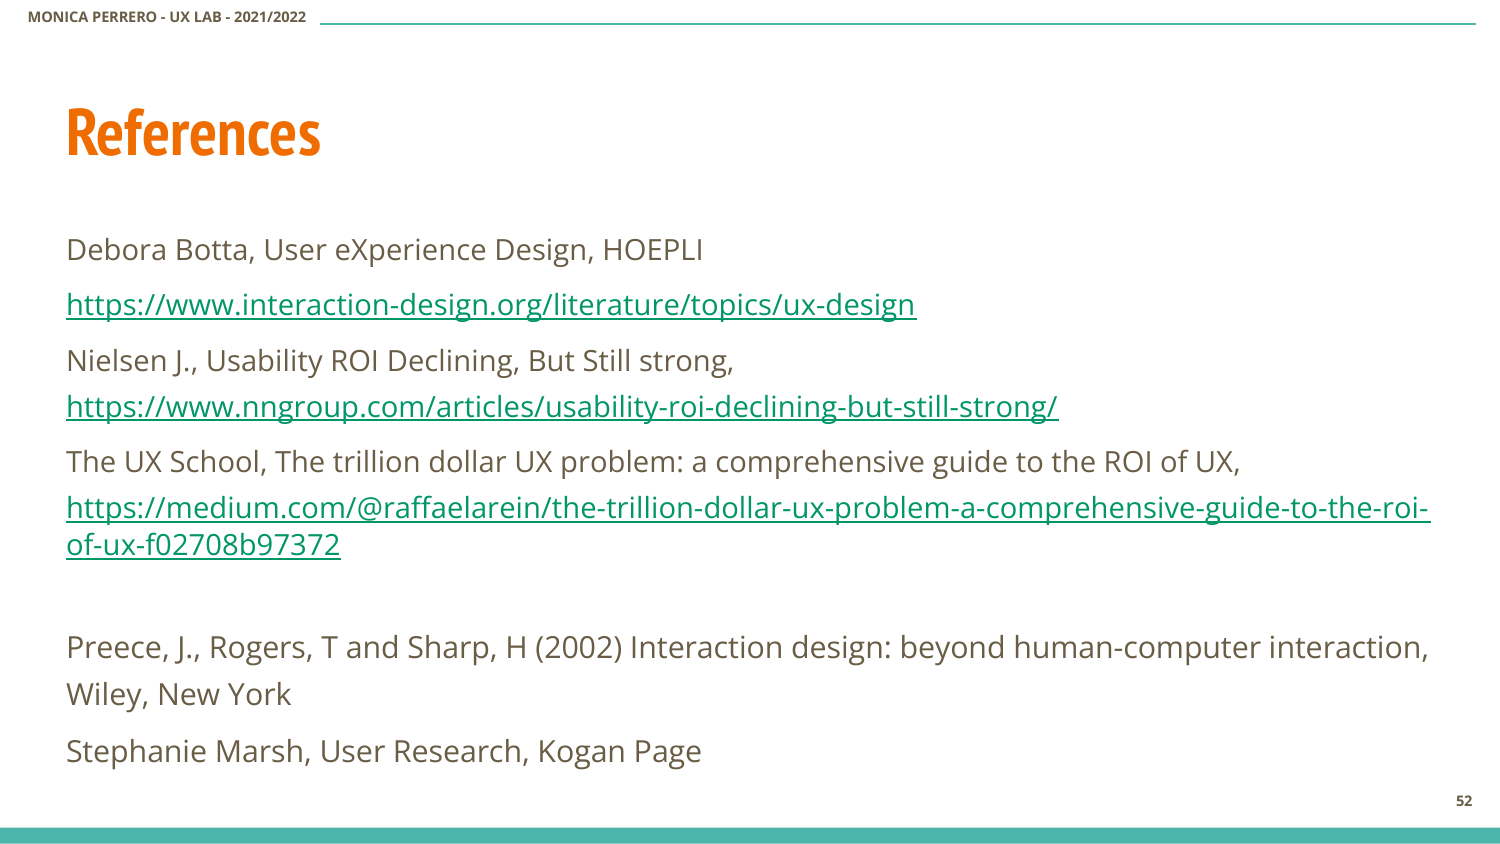

# References
Debora Botta, User eXperience Design, HOEPLI
https://www.interaction-design.org/literature/topics/ux-design
Nielsen J., Usability ROI Declining, But Still strong, https://www.nngroup.com/articles/usability-roi-declining-but-still-strong/
The UX School, The trillion dollar UX problem: a comprehensive guide to the ROI of UX, https://medium.com/@raffaelarein/the-trillion-dollar-ux-problem-a-comprehensive-guide-to-the-roi-of-ux-f02708b97372
Preece, J., Rogers, T and Sharp, H (2002) Interaction design: beyond human-computer interaction, Wiley, New York
Stephanie Marsh, User Research, Kogan Page
52